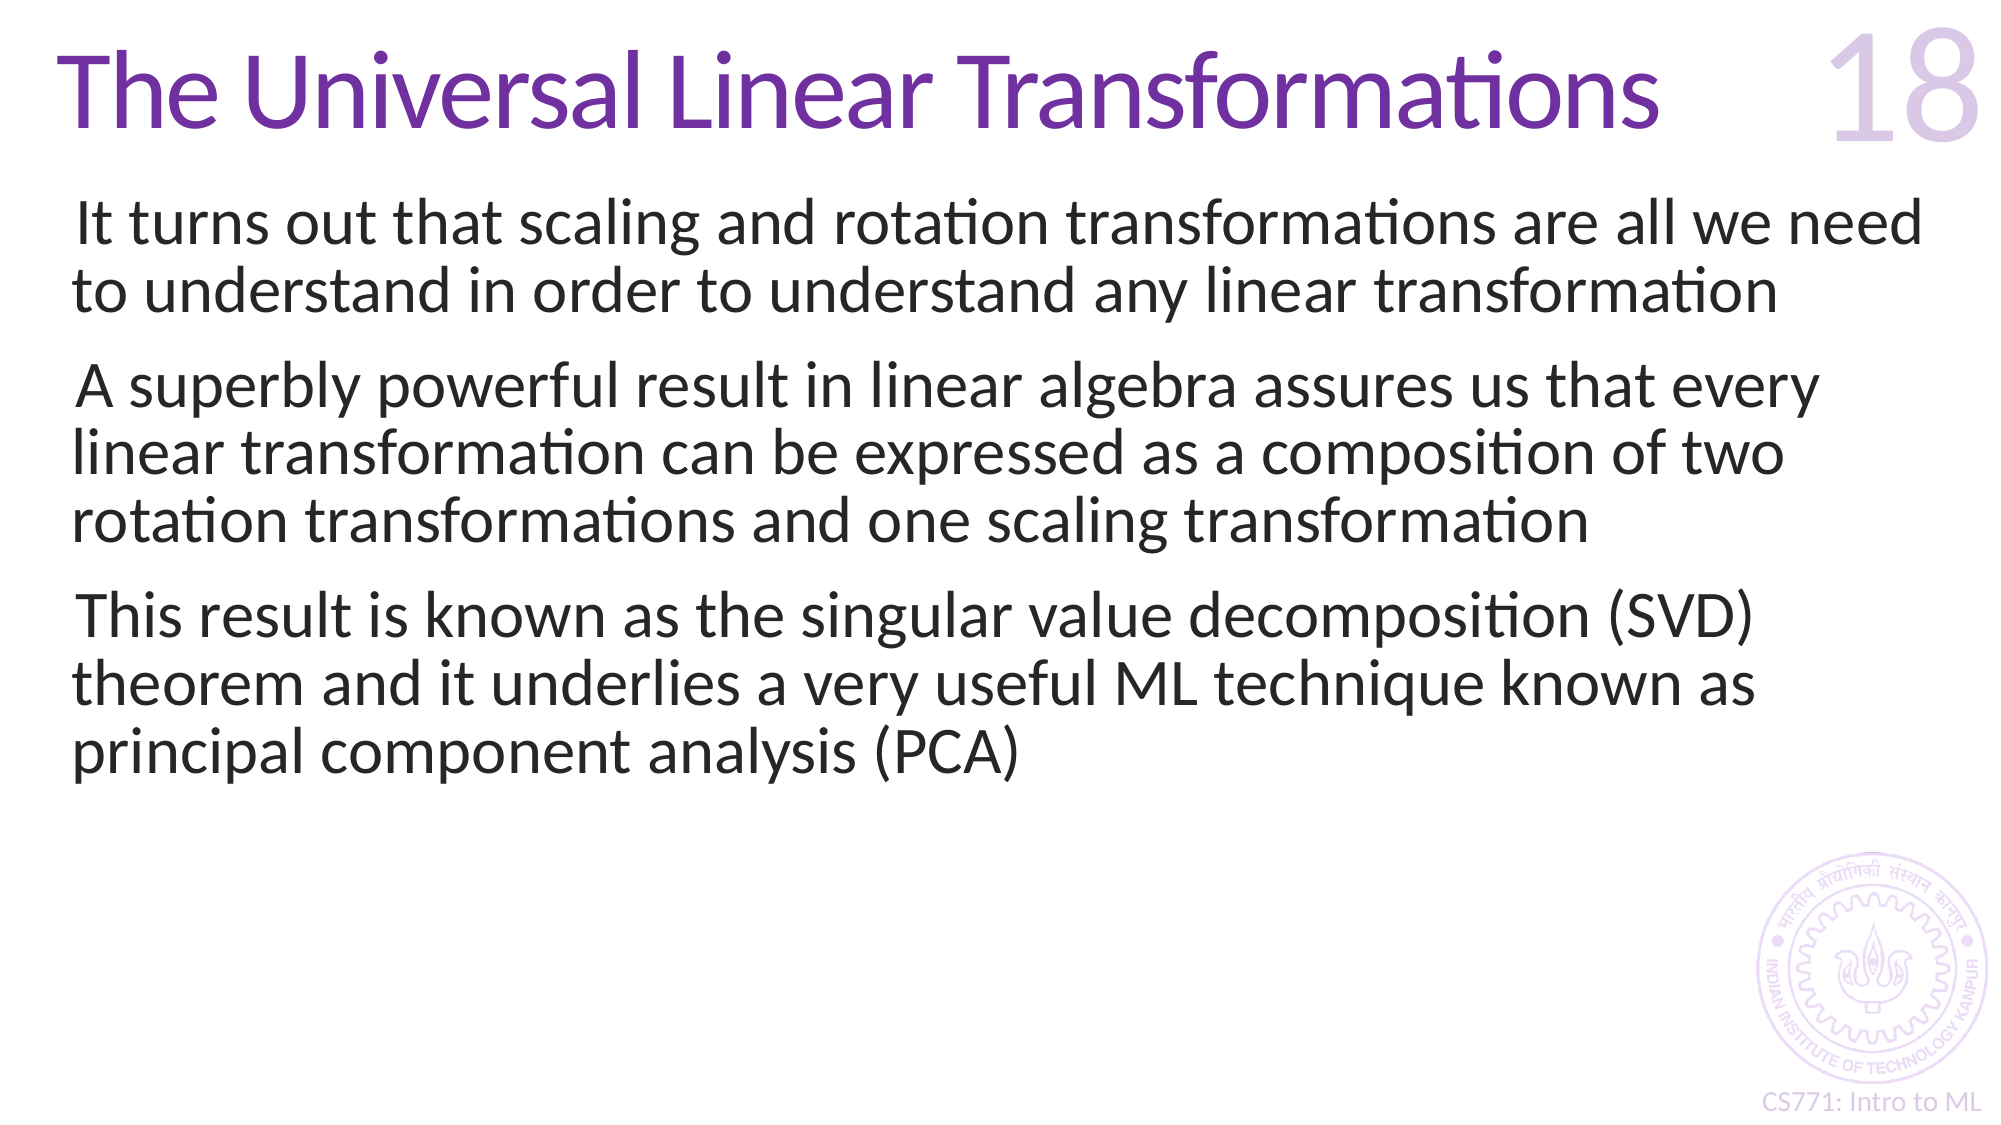

# The Universal Linear Transformations
18
It turns out that scaling and rotation transformations are all we need to understand in order to understand any linear transformation
A superbly powerful result in linear algebra assures us that every linear transformation can be expressed as a composition of two rotation transformations and one scaling transformation
This result is known as the singular value decomposition (SVD) theorem and it underlies a very useful ML technique known as principal component analysis (PCA)